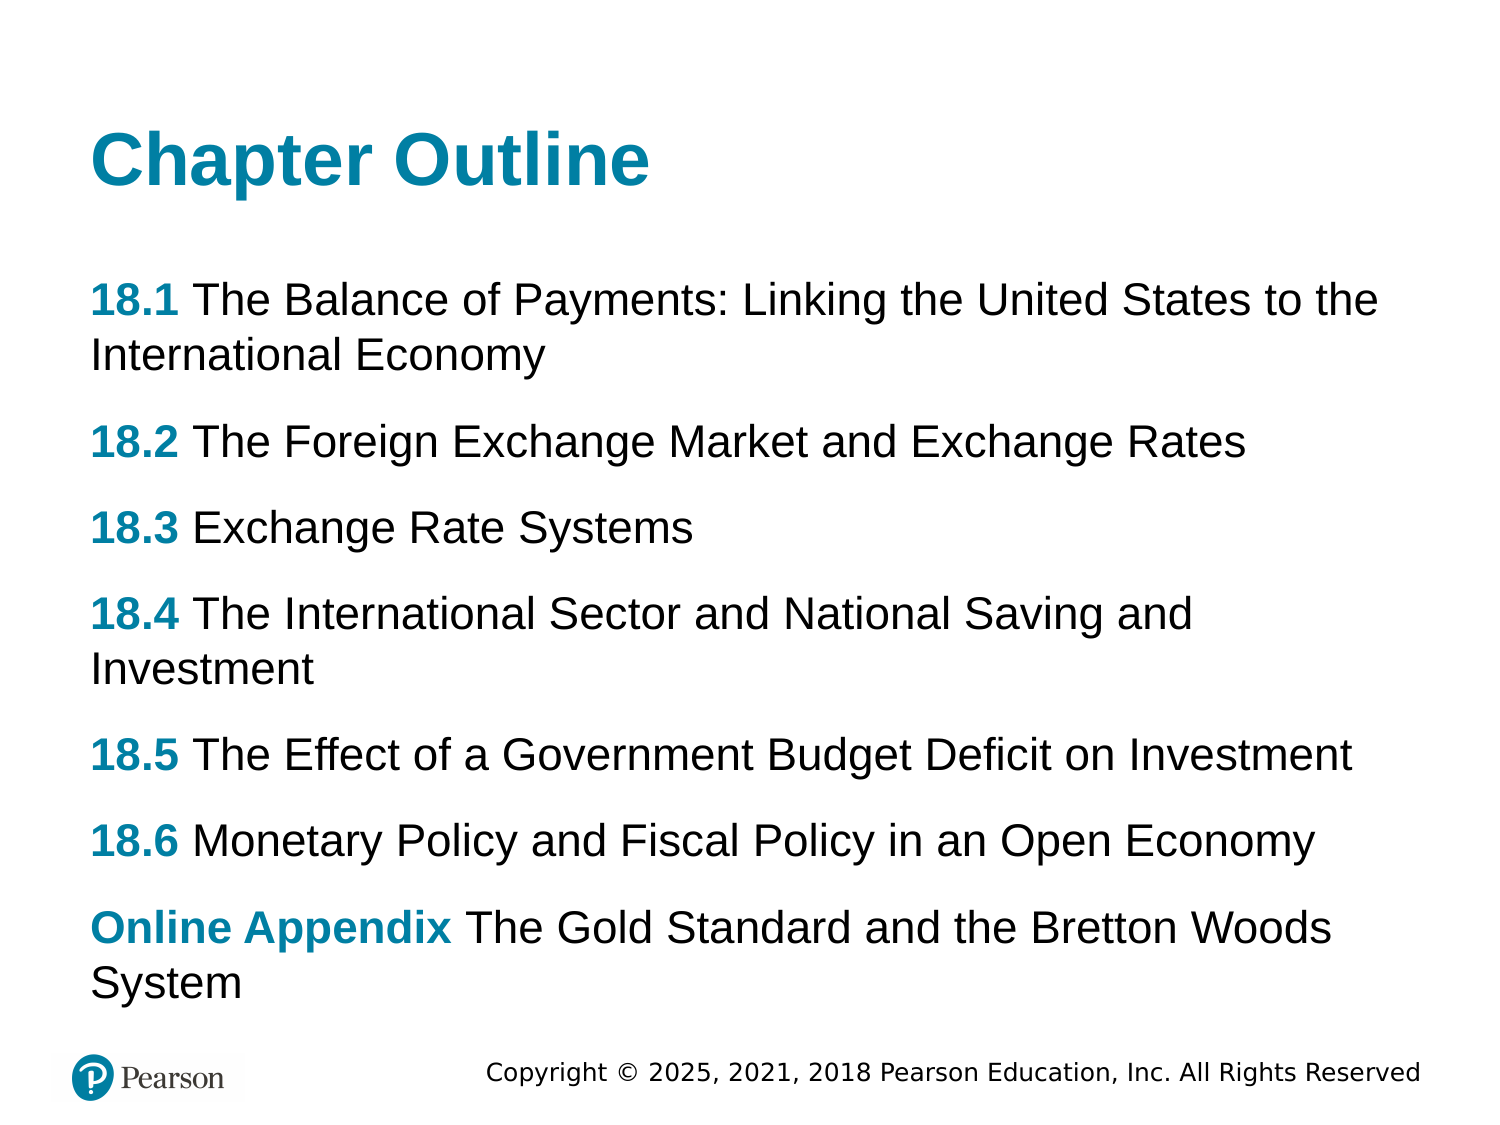

# Chapter Outline
18.1 The Balance of Payments: Linking the United States to the International Economy
18.2 The Foreign Exchange Market and Exchange Rates
18.3 Exchange Rate Systems
18.4 The International Sector and National Saving and Investment
18.5 The Effect of a Government Budget Deficit on Investment
18.6 Monetary Policy and Fiscal Policy in an Open Economy
Online Appendix The Gold Standard and the Bretton Woods System